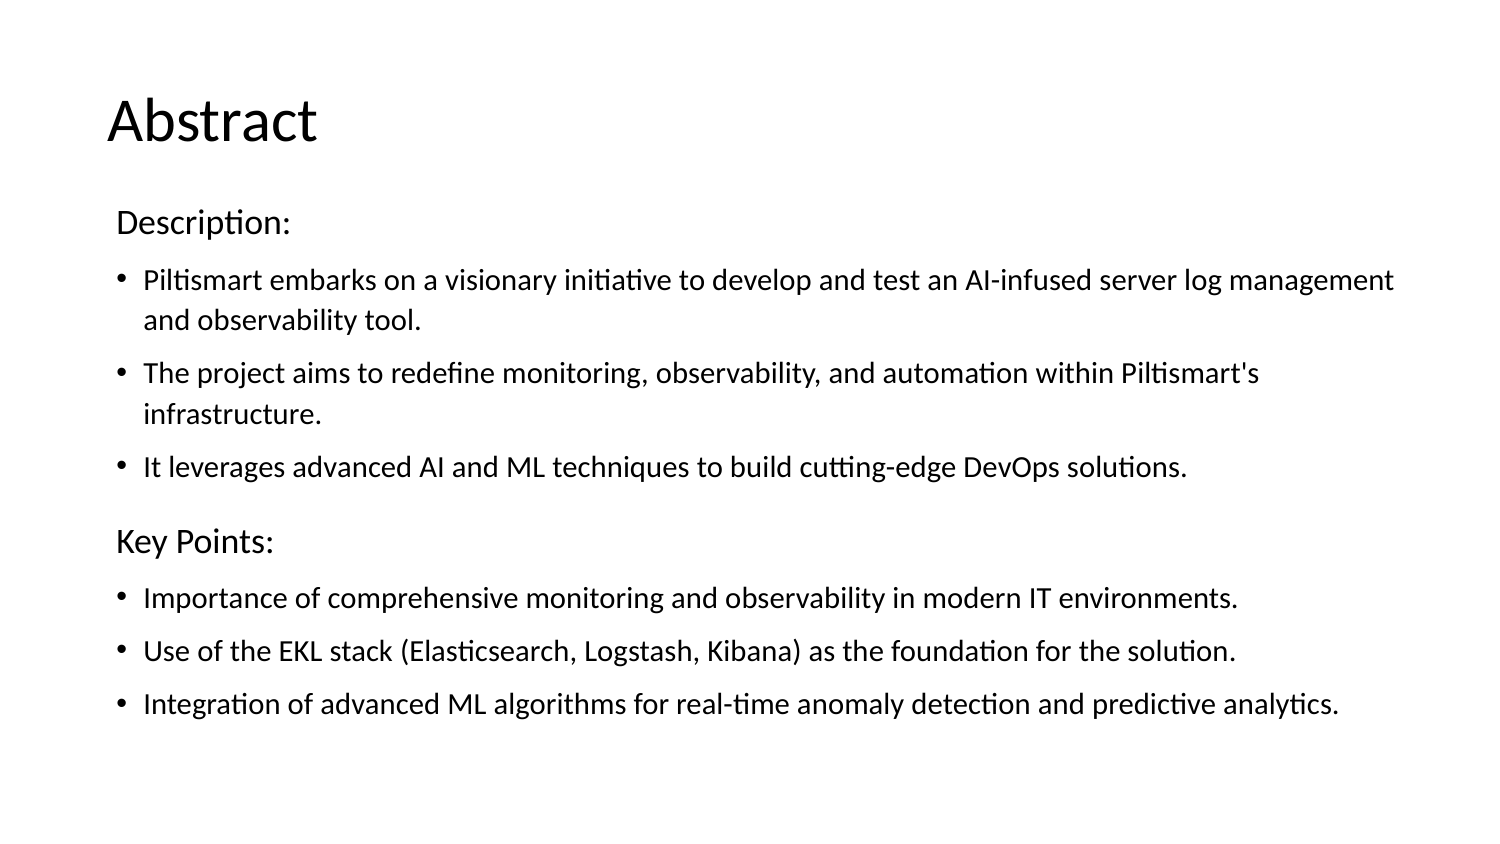

# Abstract
Description:
Piltismart embarks on a visionary initiative to develop and test an AI-infused server log management and observability tool.
The project aims to redefine monitoring, observability, and automation within Piltismart's infrastructure.
It leverages advanced AI and ML techniques to build cutting-edge DevOps solutions.

Key Points:
Importance of comprehensive monitoring and observability in modern IT environments.
Use of the EKL stack (Elasticsearch, Logstash, Kibana) as the foundation for the solution.
Integration of advanced ML algorithms for real-time anomaly detection and predictive analytics.